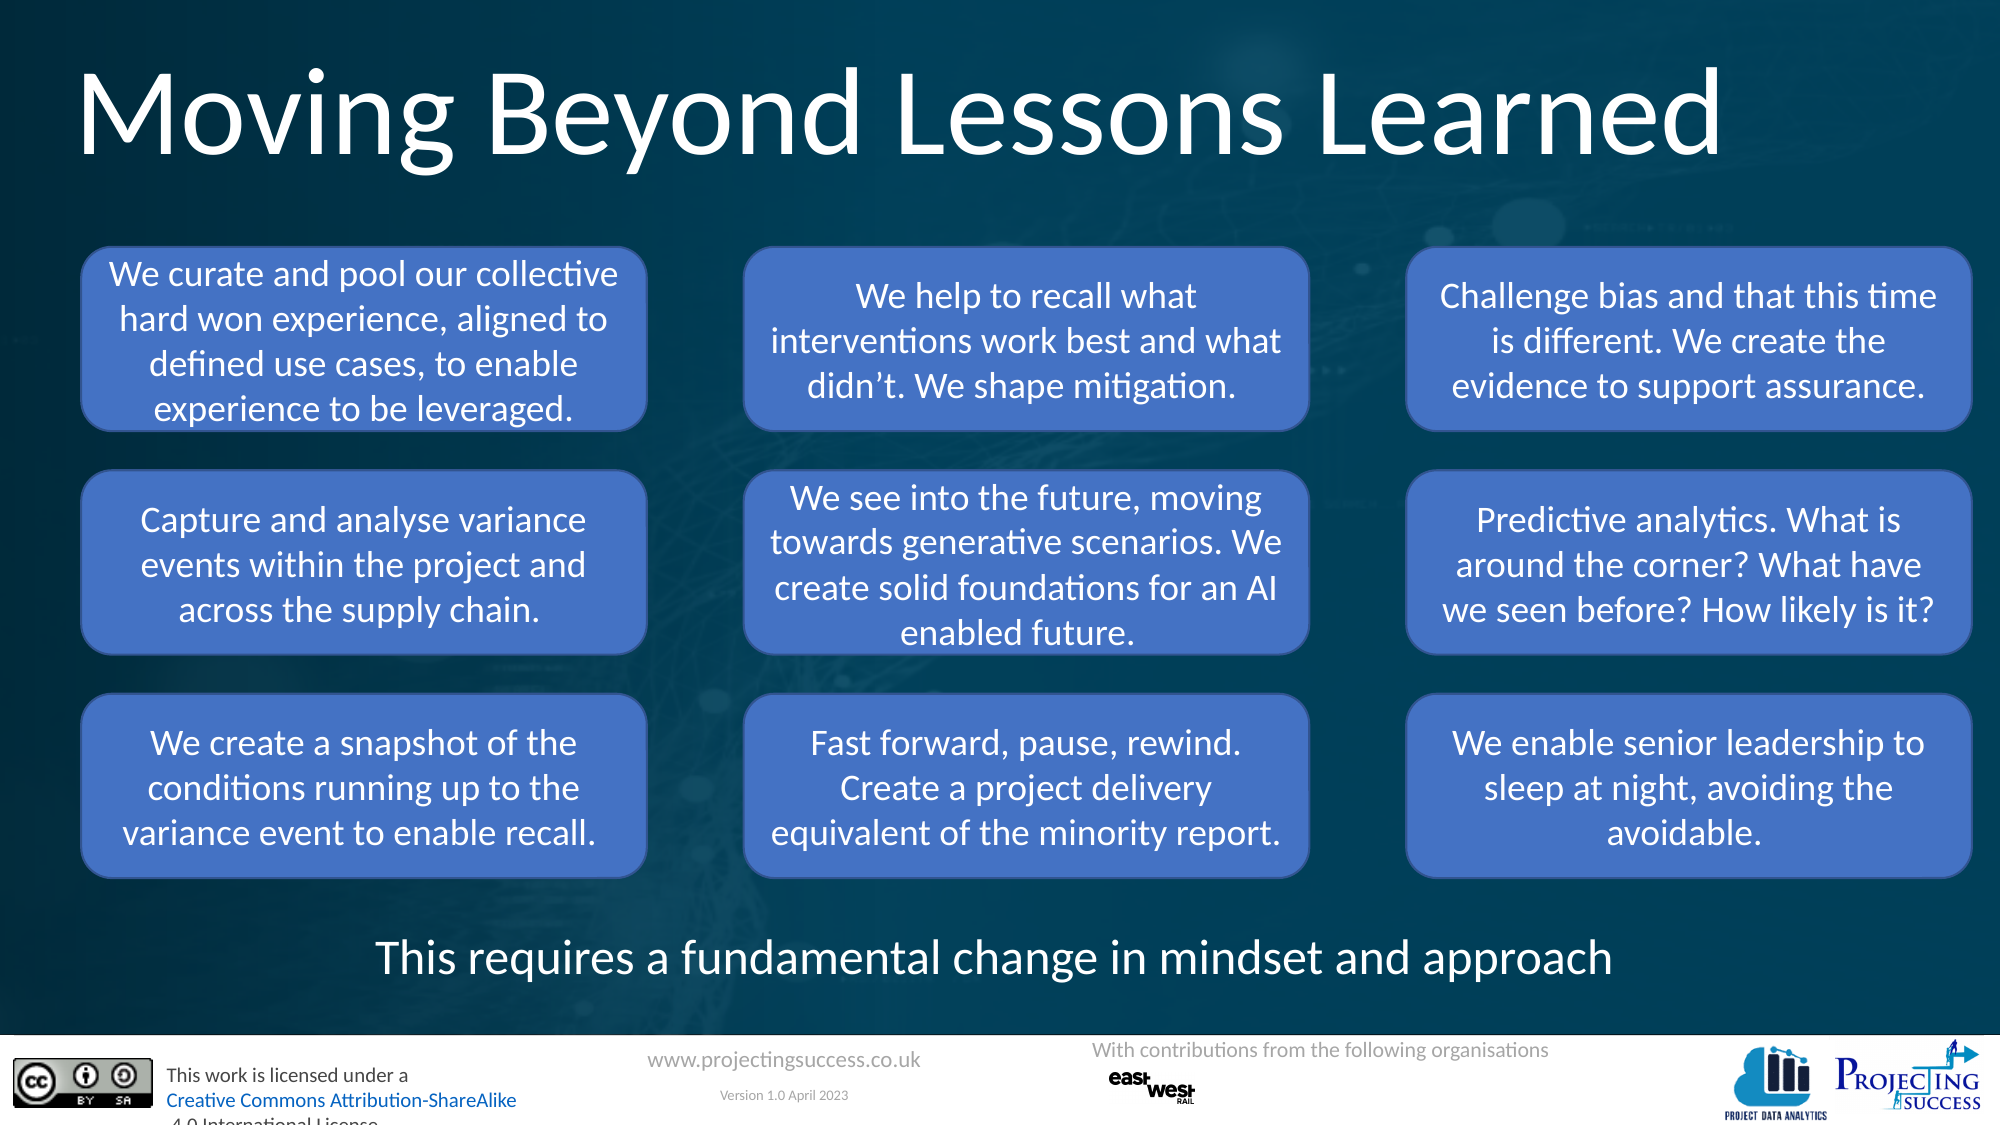

Moving Beyond Lessons Learned
We curate and pool our collective hard won experience, aligned to defined use cases, to enable experience to be leveraged.
We help to recall what interventions work best and what didn’t. We shape mitigation.
Challenge bias and that this time is different. We create the evidence to support assurance.
Capture and analyse variance events within the project and across the supply chain.
We see into the future, moving towards generative scenarios. We create solid foundations for an AI enabled future.
Predictive analytics. What is around the corner? What have we seen before? How likely is it?
We create a snapshot of the conditions running up to the variance event to enable recall.
Fast forward, pause, rewind. Create a project delivery equivalent of the minority report.
We enable senior leadership to sleep at night, avoiding the avoidable.
This requires a fundamental change in mindset and approach